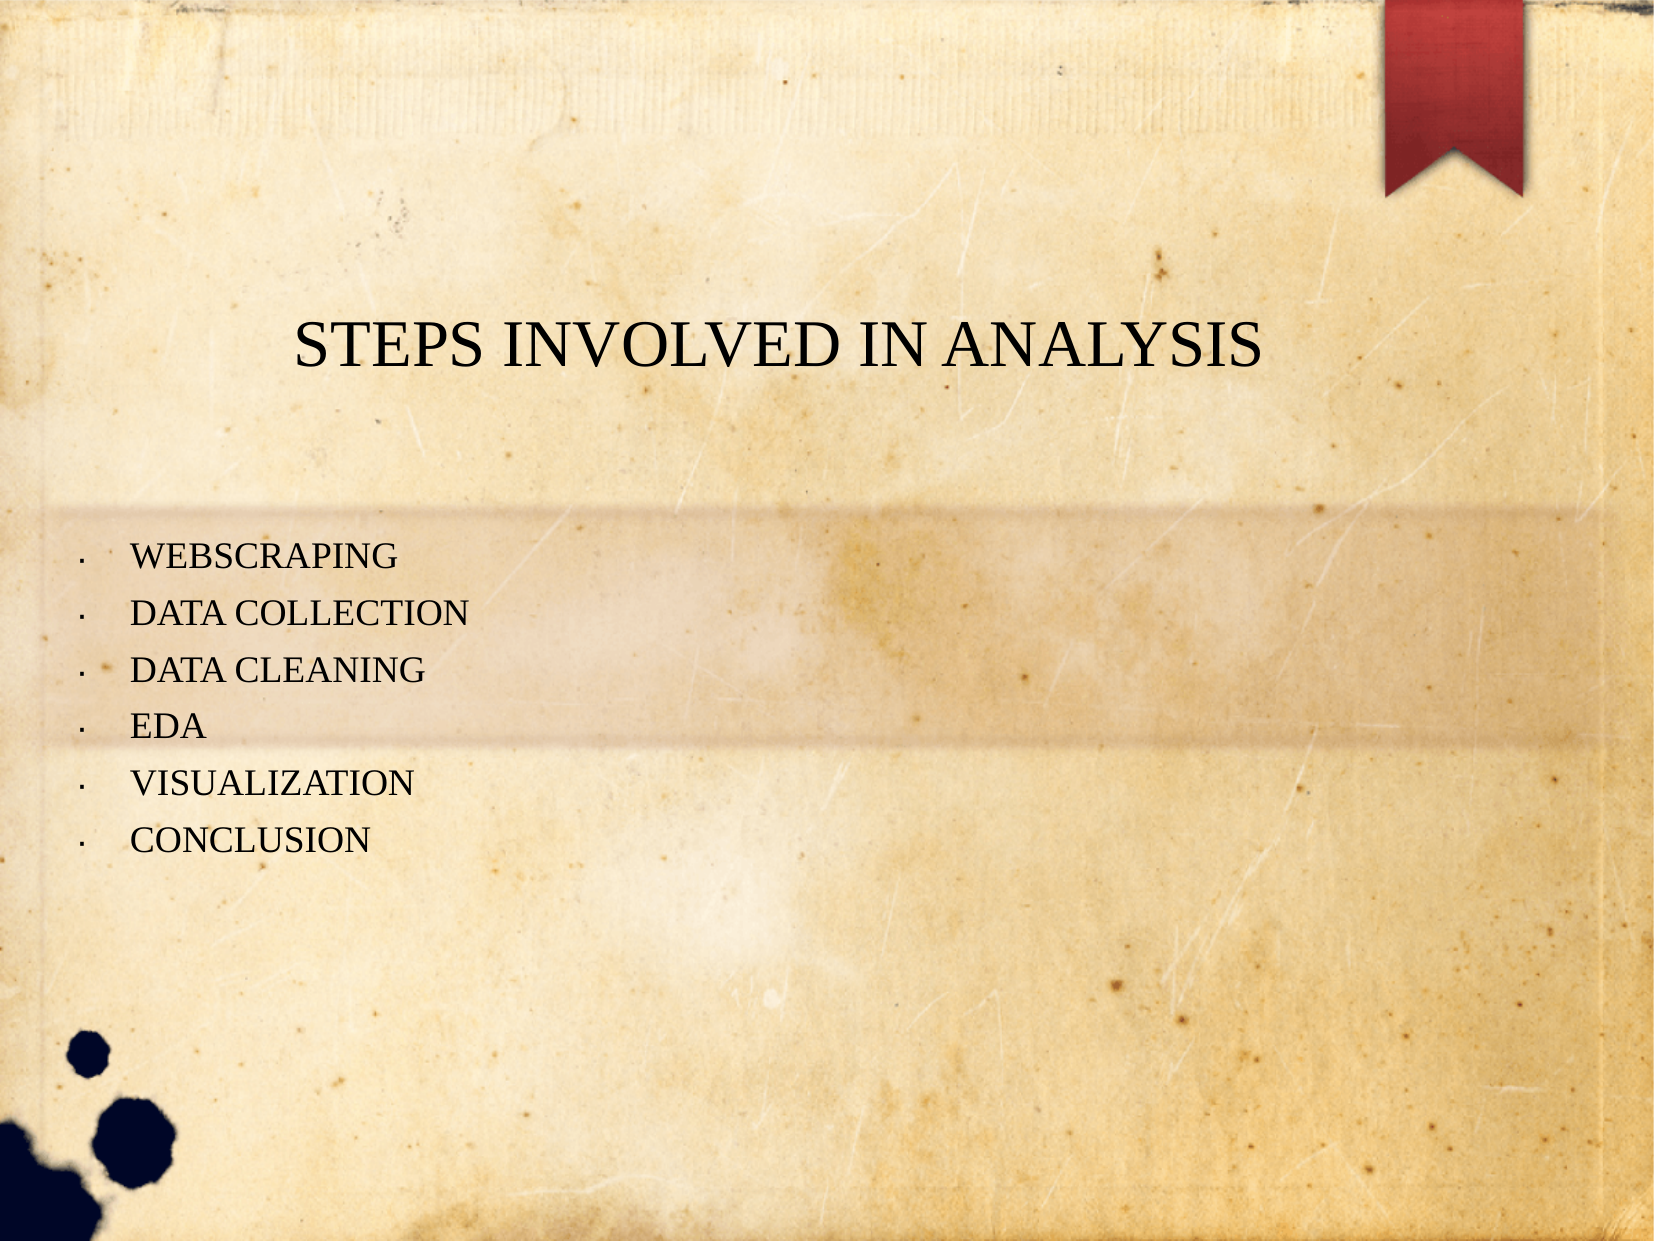

STEPS INVOLVED IN ANALYSIS
WEBSCRAPING
DATA COLLECTION
DATA CLEANING
EDA
VISUALIZATION
CONCLUSION